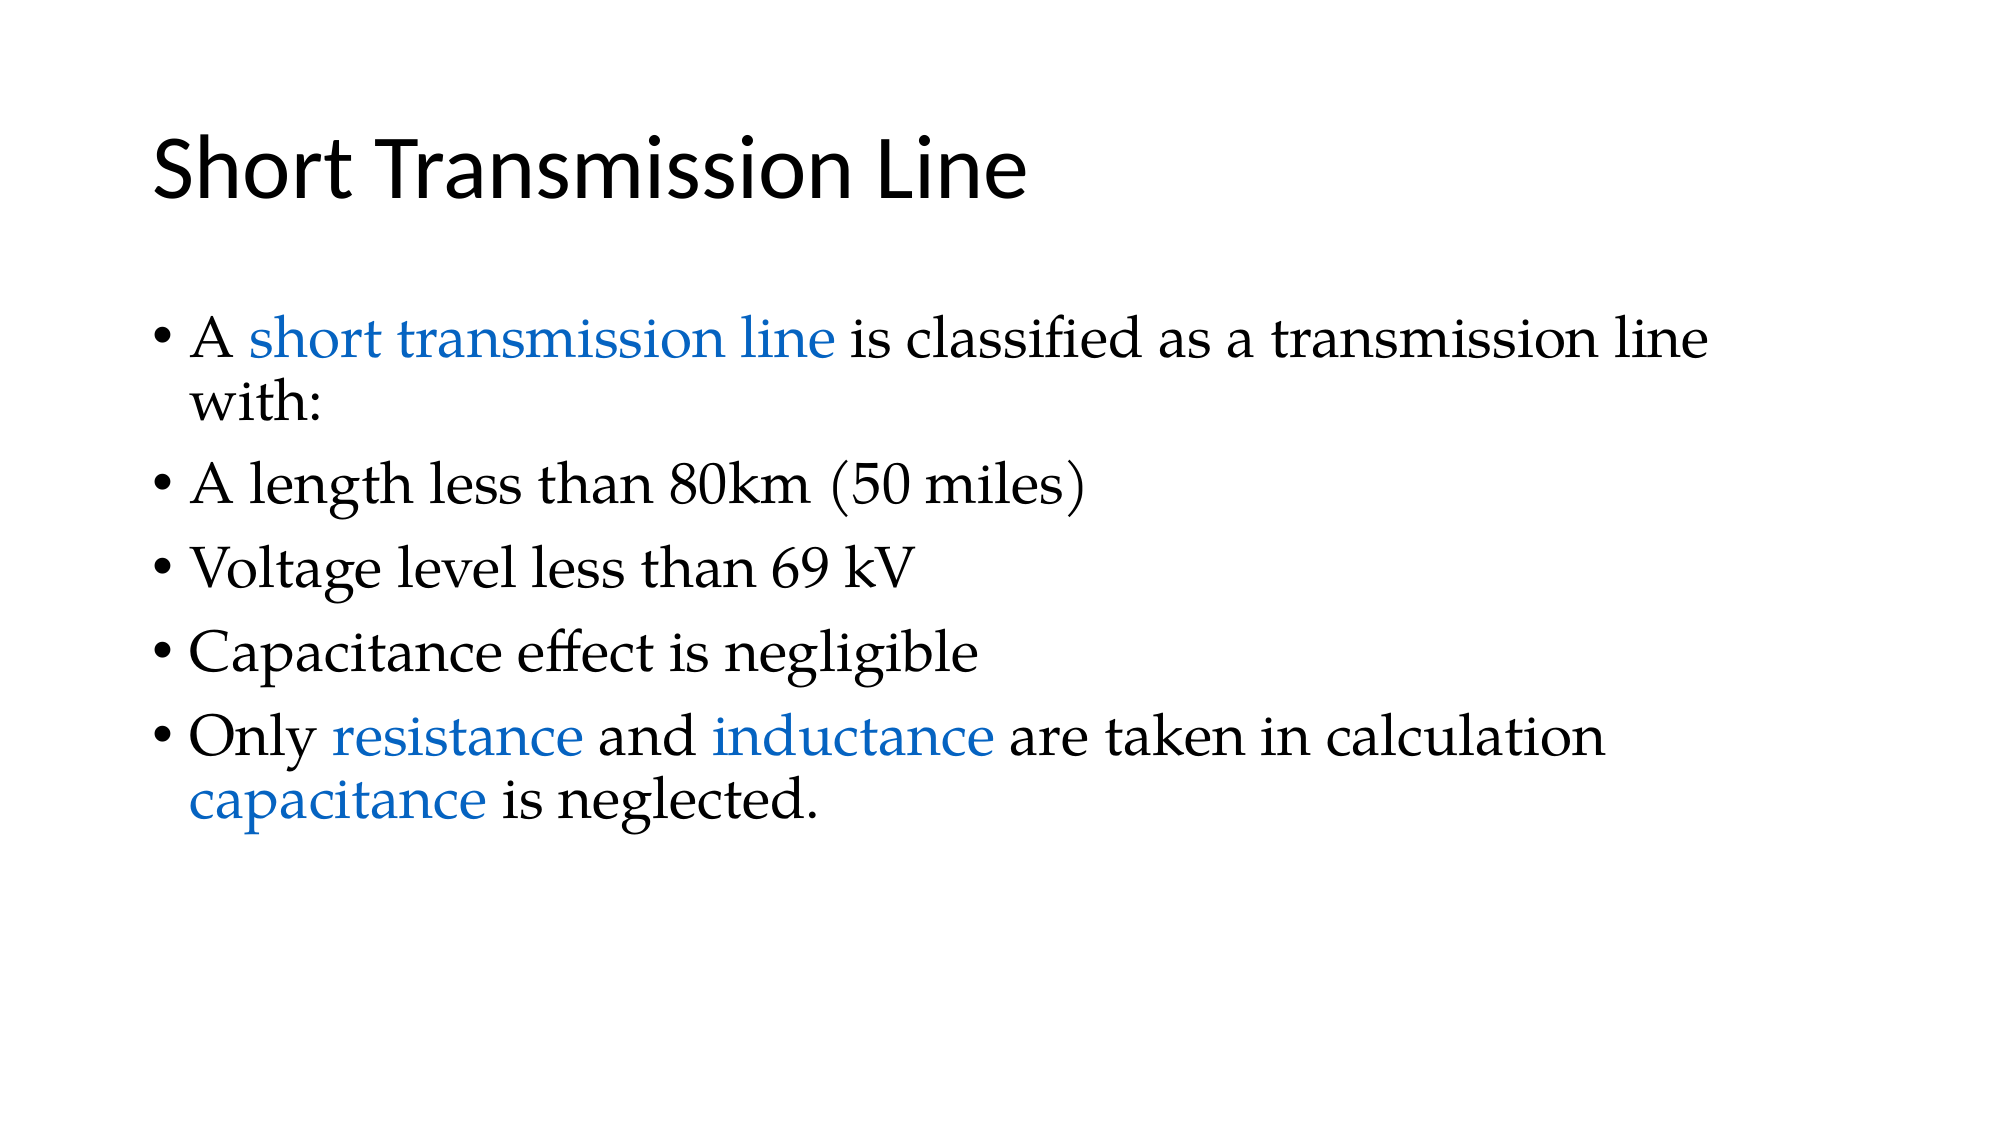

# Short Transmission Line
A short transmission line is classified as a transmission line with:
A length less than 80km (50 miles)
Voltage level less than 69 kV
Capacitance effect is negligible
Only resistance and inductance are taken in calculation capacitance is neglected.